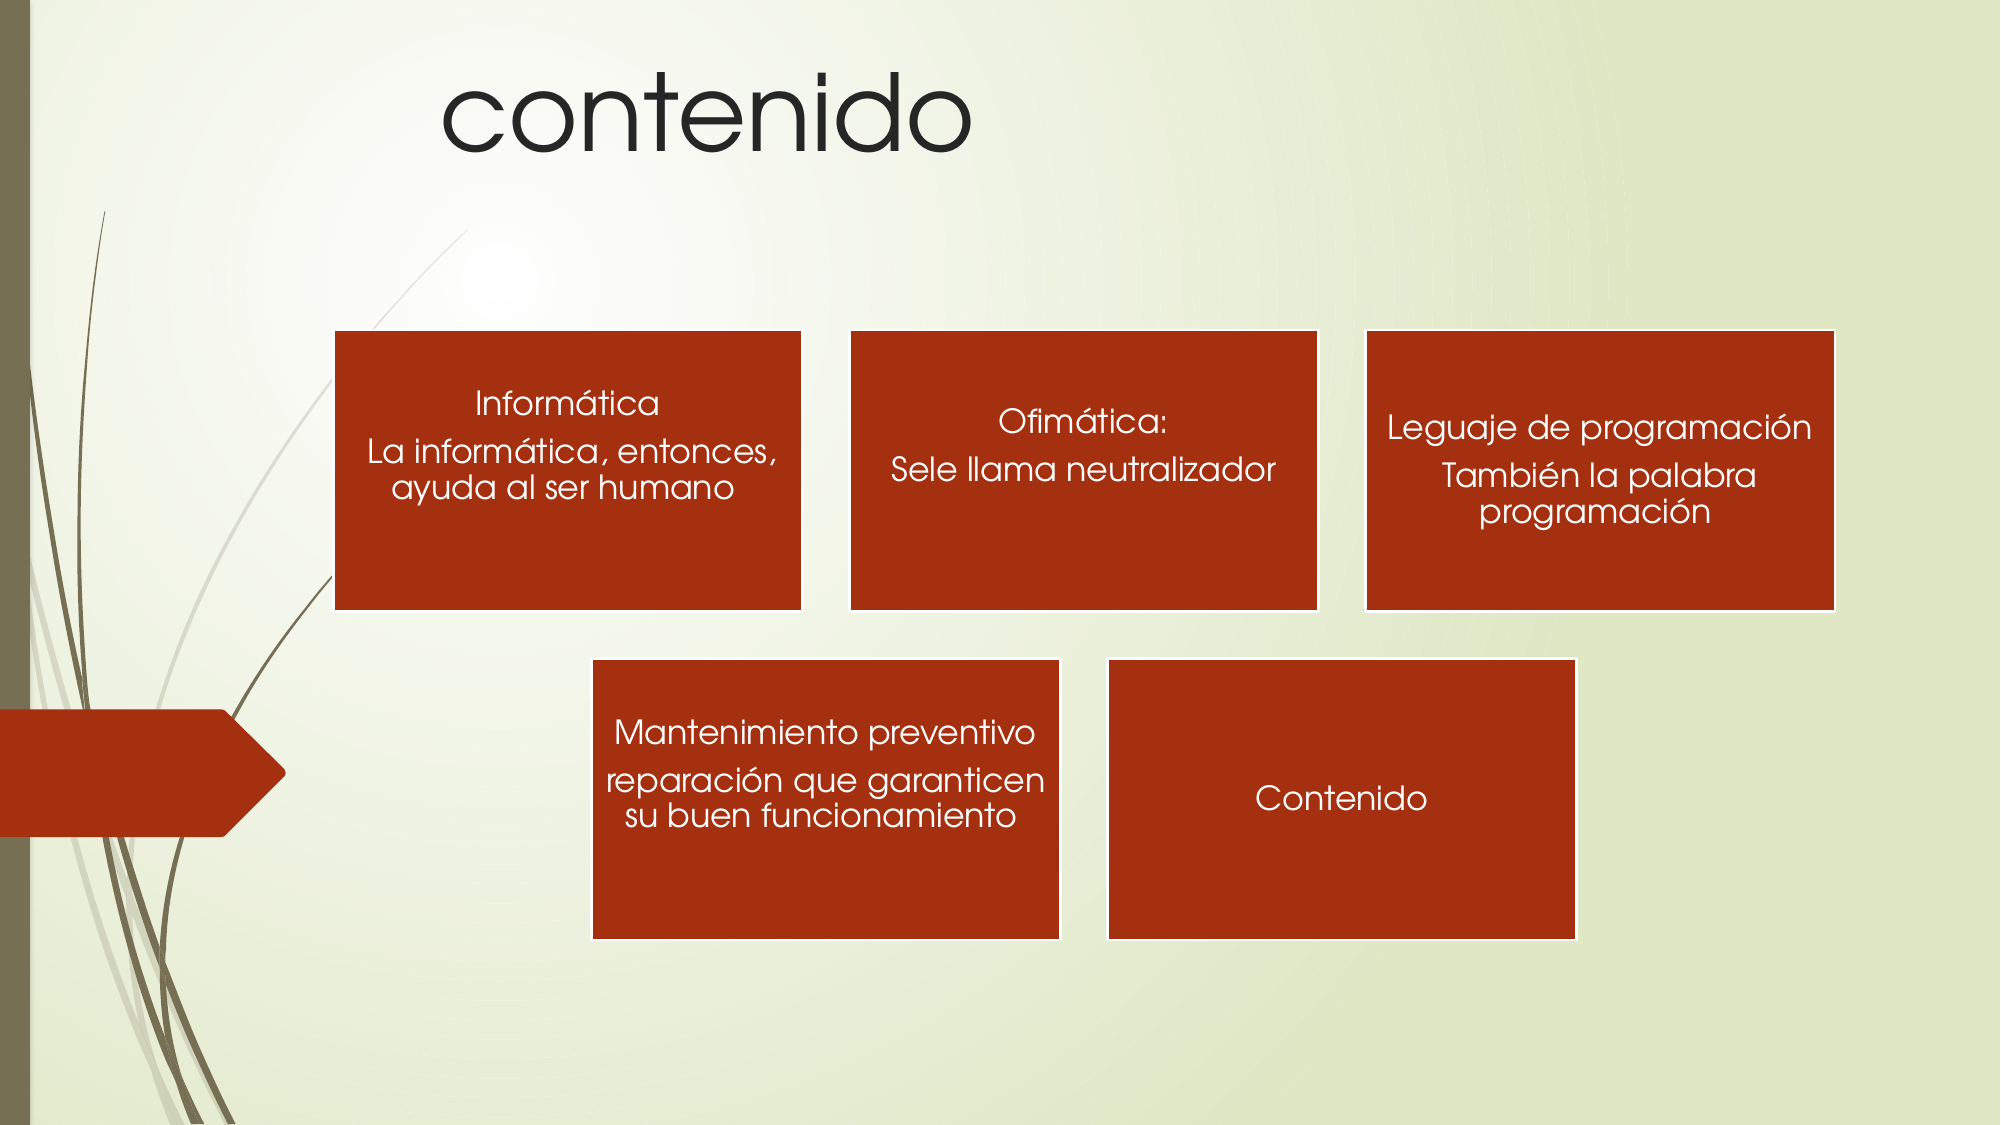

# contenido
Informática
 La informática, entonces, ayuda al ser humano

Ofimática:
Sele llama neutralizador

Leguaje de programación
También la palabra programación
Mantenimiento preventivo
reparación que garanticen su buen funcionamiento

Contenido